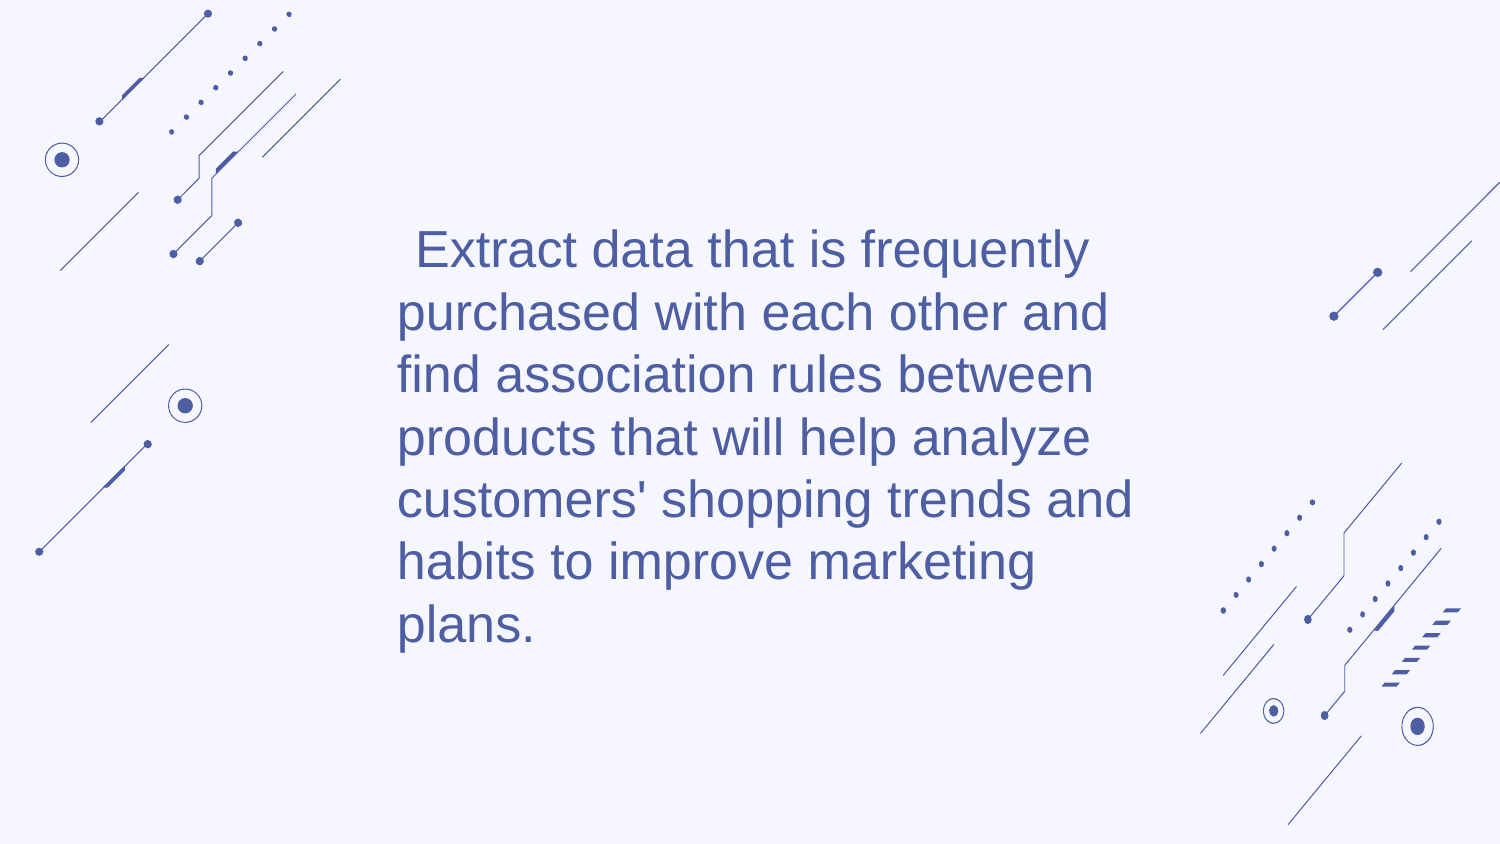

Extract data that is frequently purchased with each other and find association rules between products that will help analyze customers' shopping trends and habits to improve marketing plans.